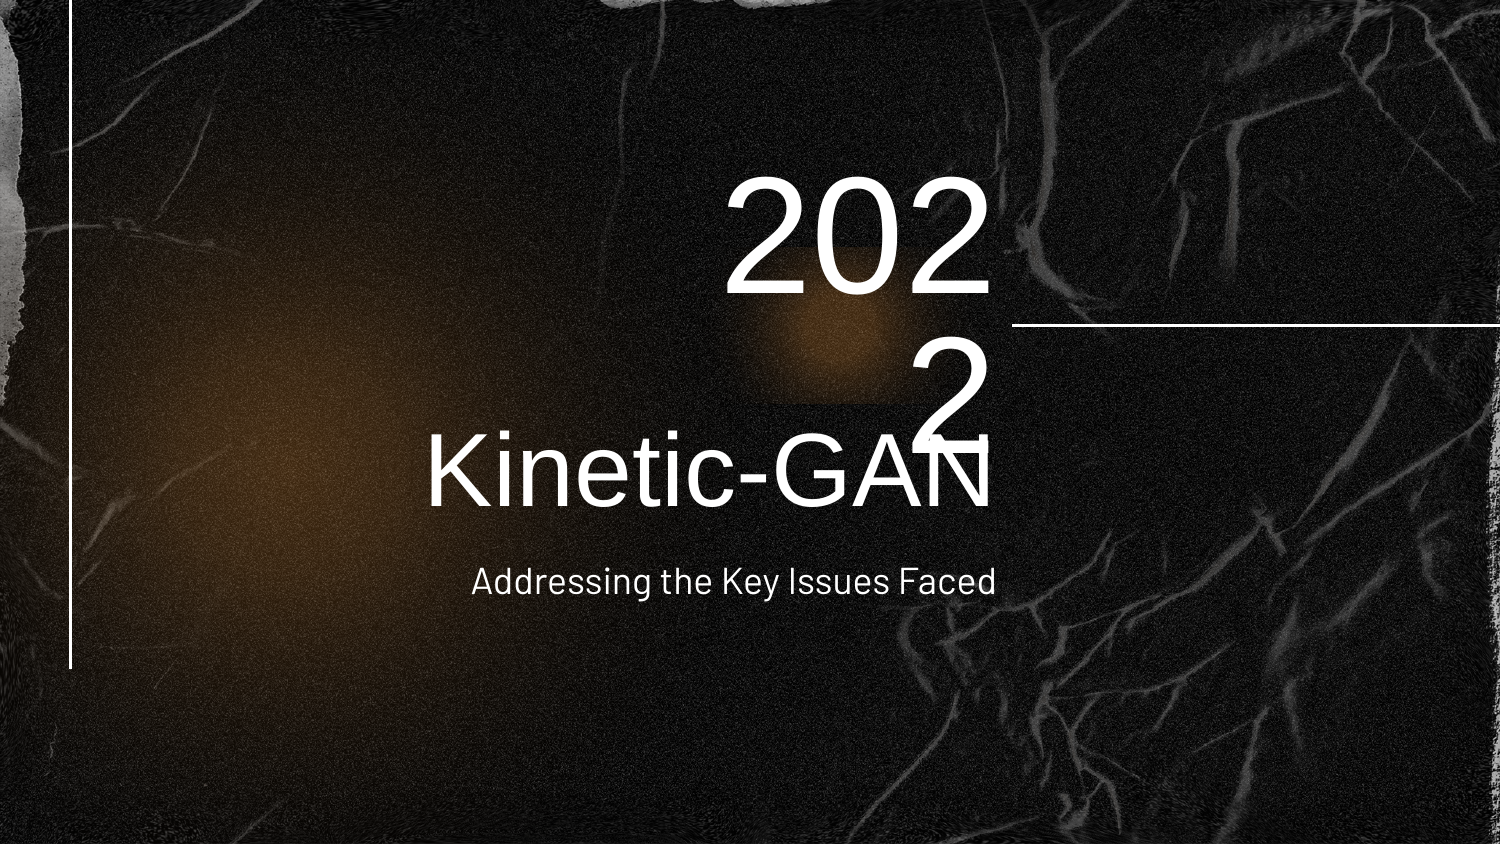

2022
# Kinetic-GAN
Addressing the Key Issues Faced